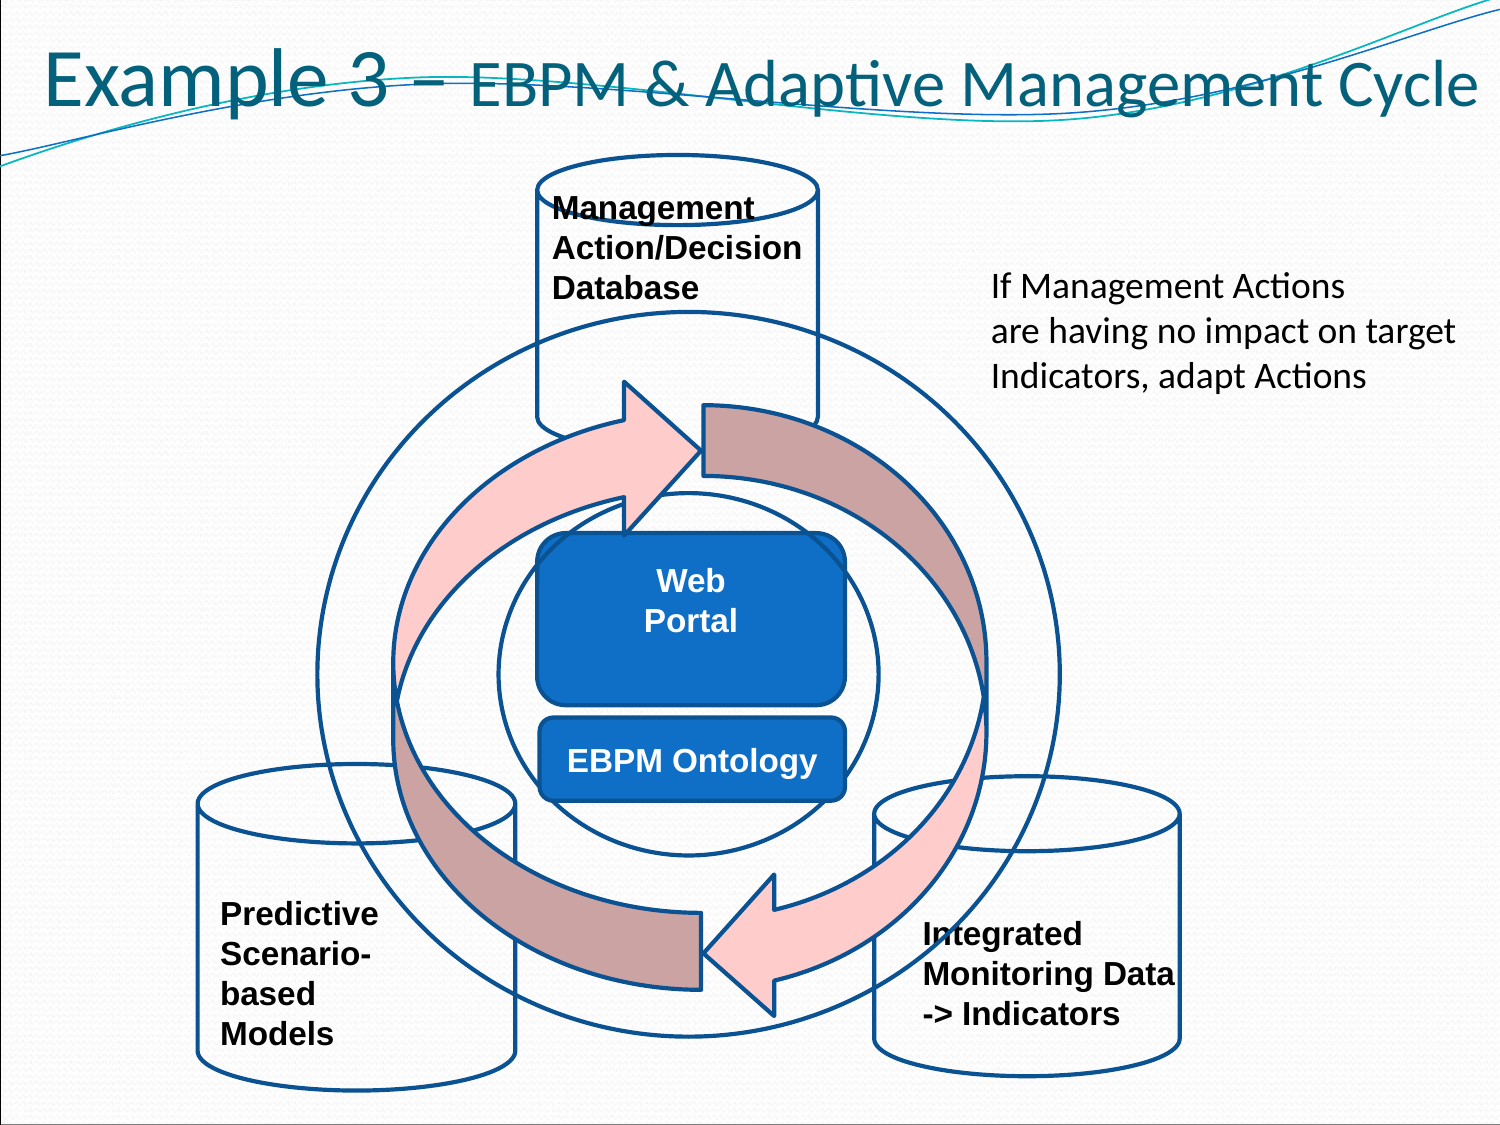

# Example 3 – EBPM & Adaptive Management Cycle

Management
Action/Decision
Database

Web
Portal

EBPM Ontology

Predictive
Scenario-based
Models
Integrated
Monitoring Data
-> Indicators

If Management Actions
are having no impact on target
Indicators, adapt Actions